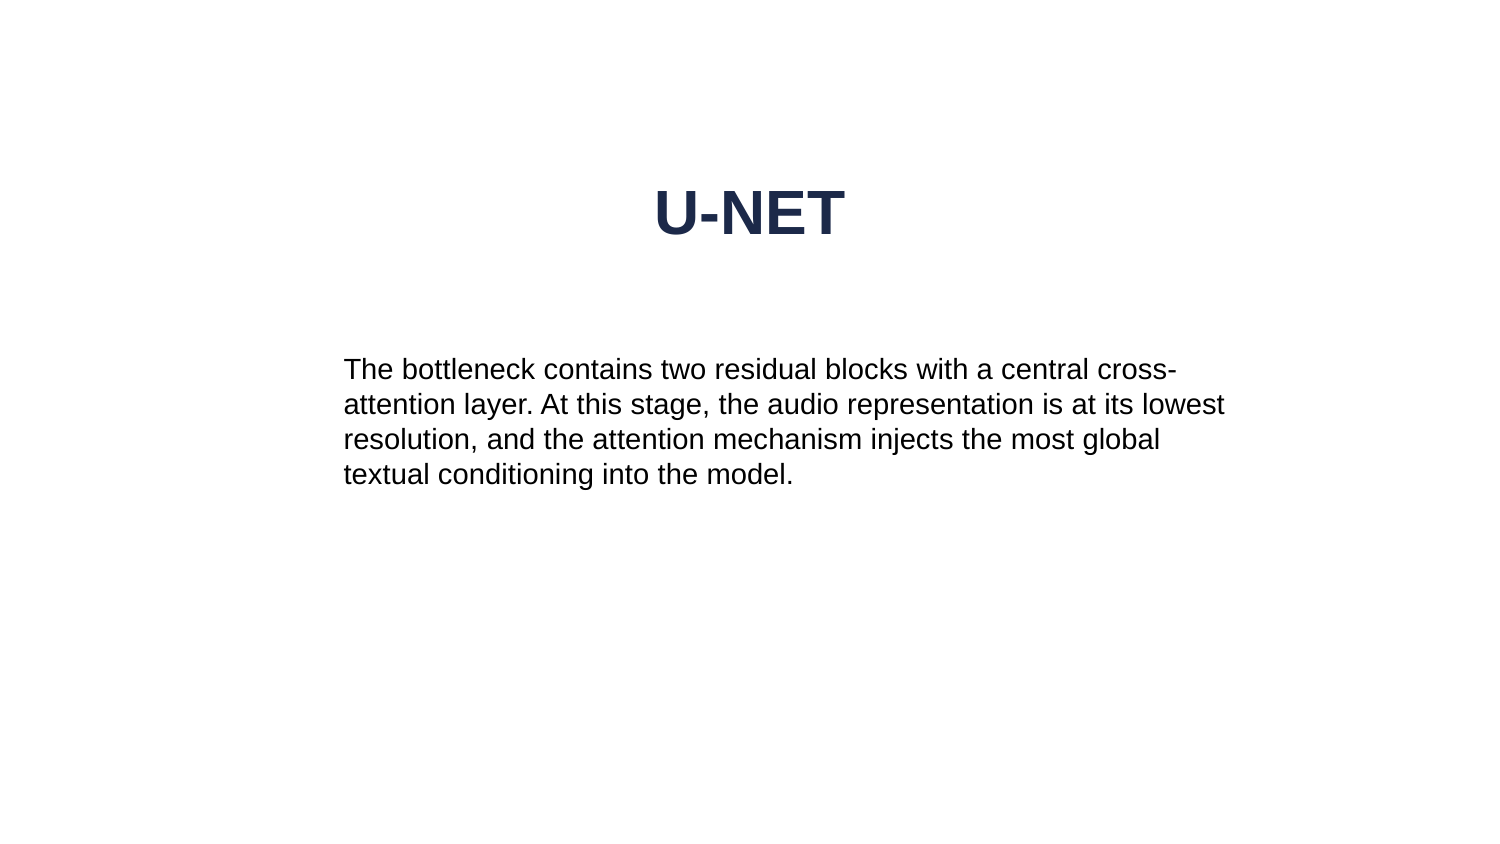

U-NET
The bottleneck contains two residual blocks with a central cross-attention layer. At this stage, the audio representation is at its lowest resolution, and the attention mechanism injects the most global textual conditioning into the model.